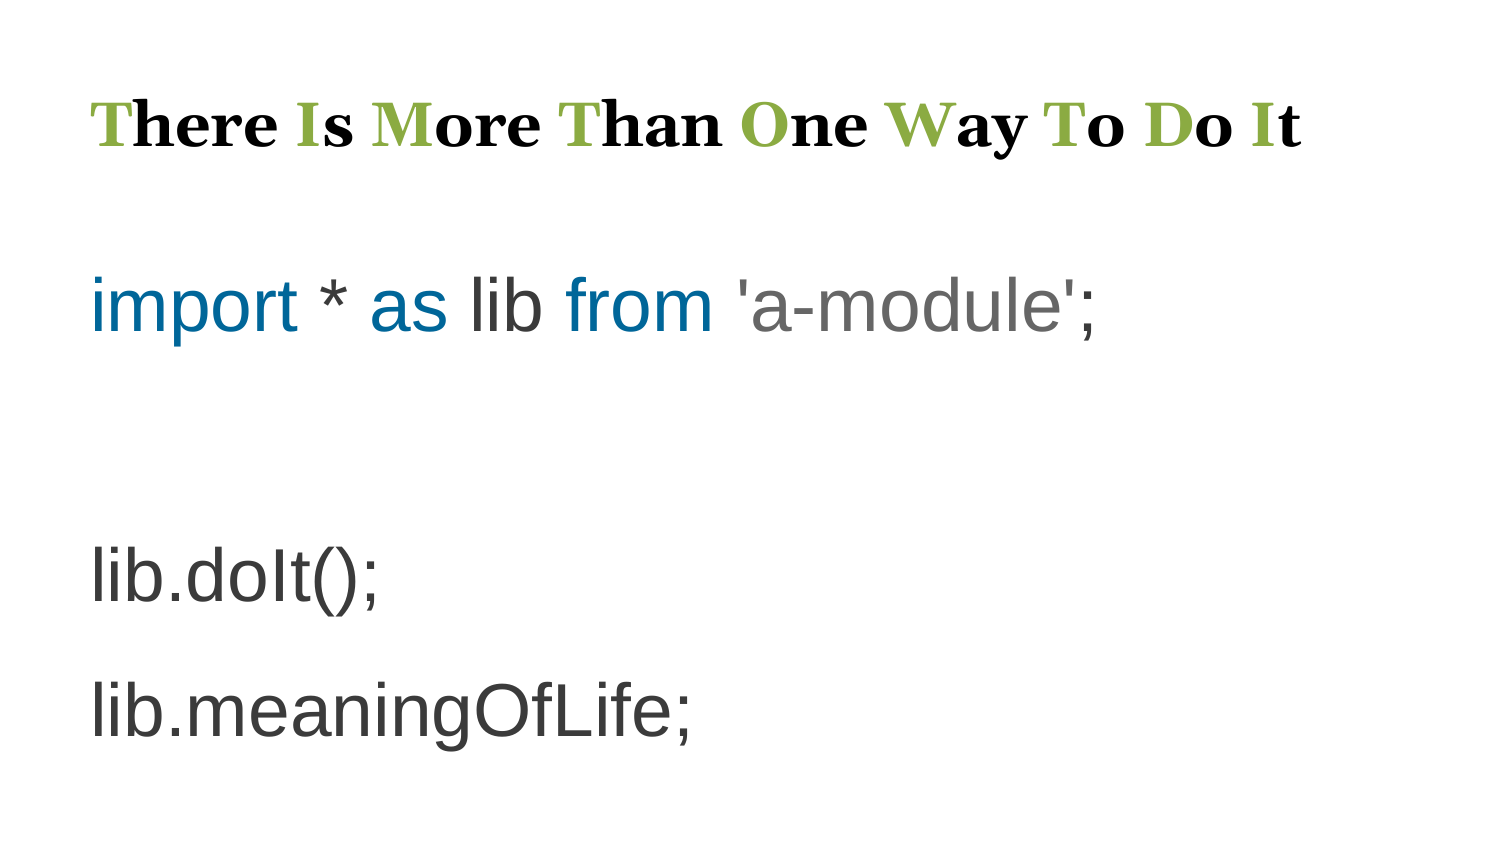

# There Is More Than One Way To Do It
import * as lib from 'a-module';
lib.doIt();
lib.meaningOfLife;